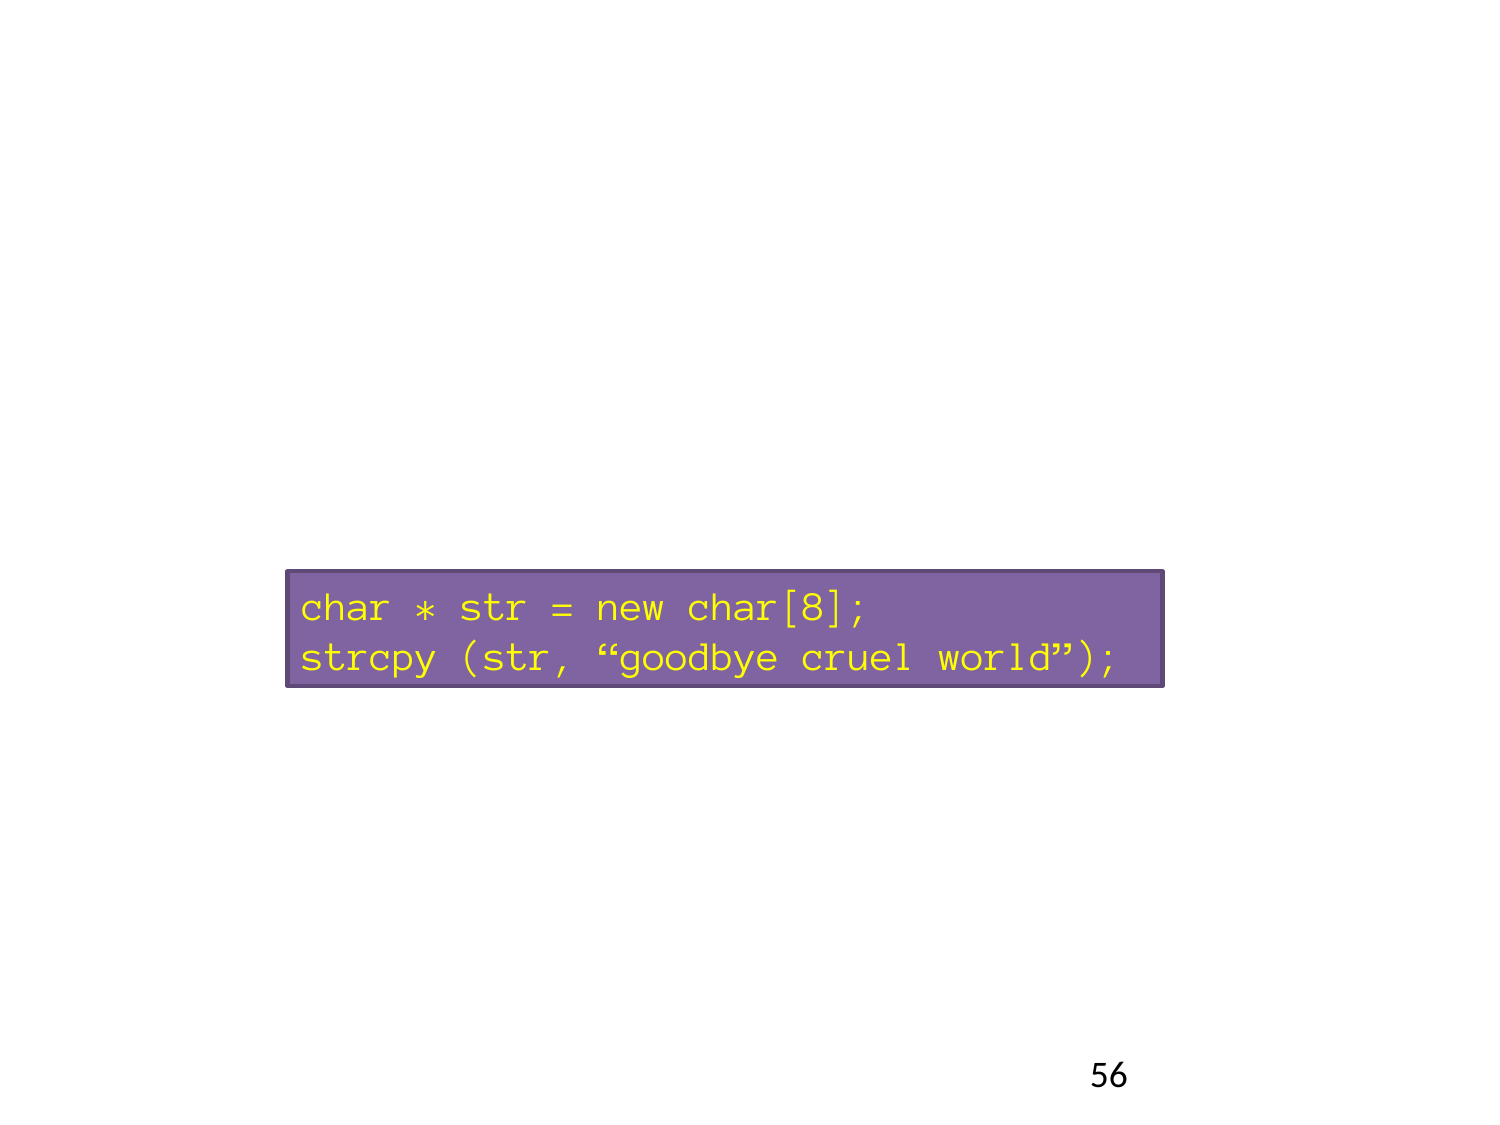

char * str = new char[8];
strcpy (str, “goodbye cruel world”);
56